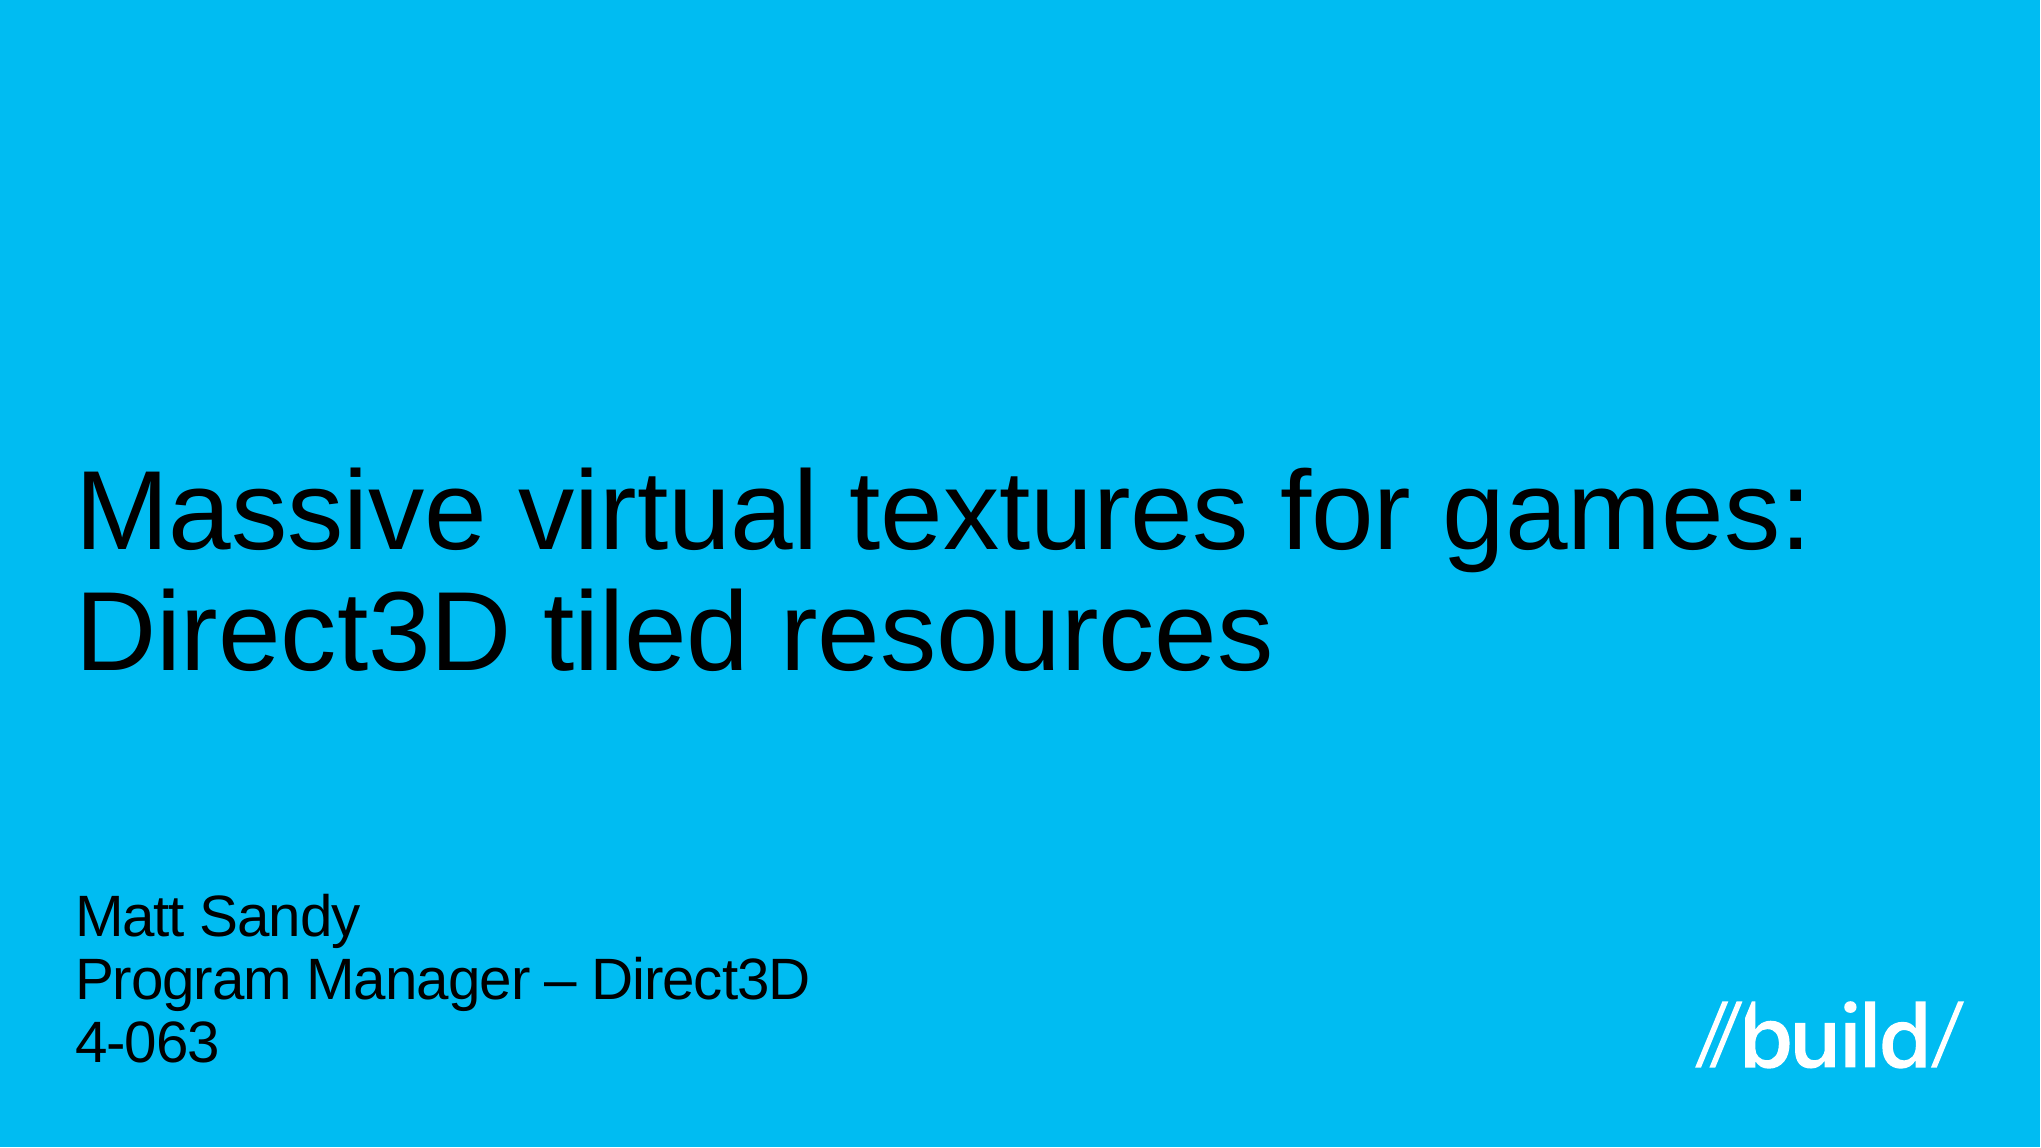

# Massive virtual textures for games: Direct3D tiled resources
Matt Sandy
Program Manager – Direct3D
4-063